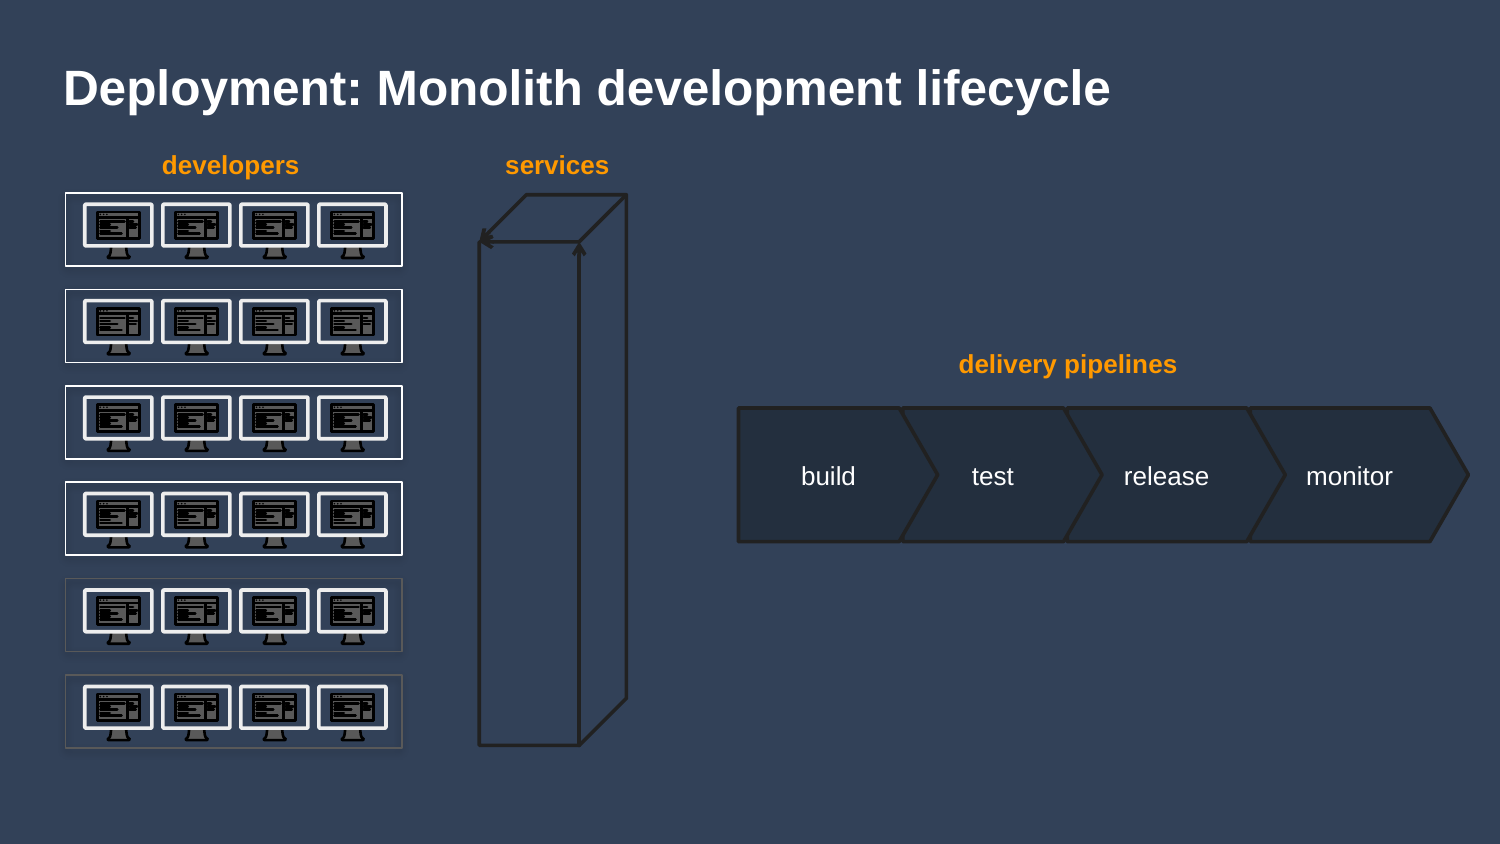

Deployment: Monolith development lifecycle
services
developers

delivery pipelines

build
test
release
monitor